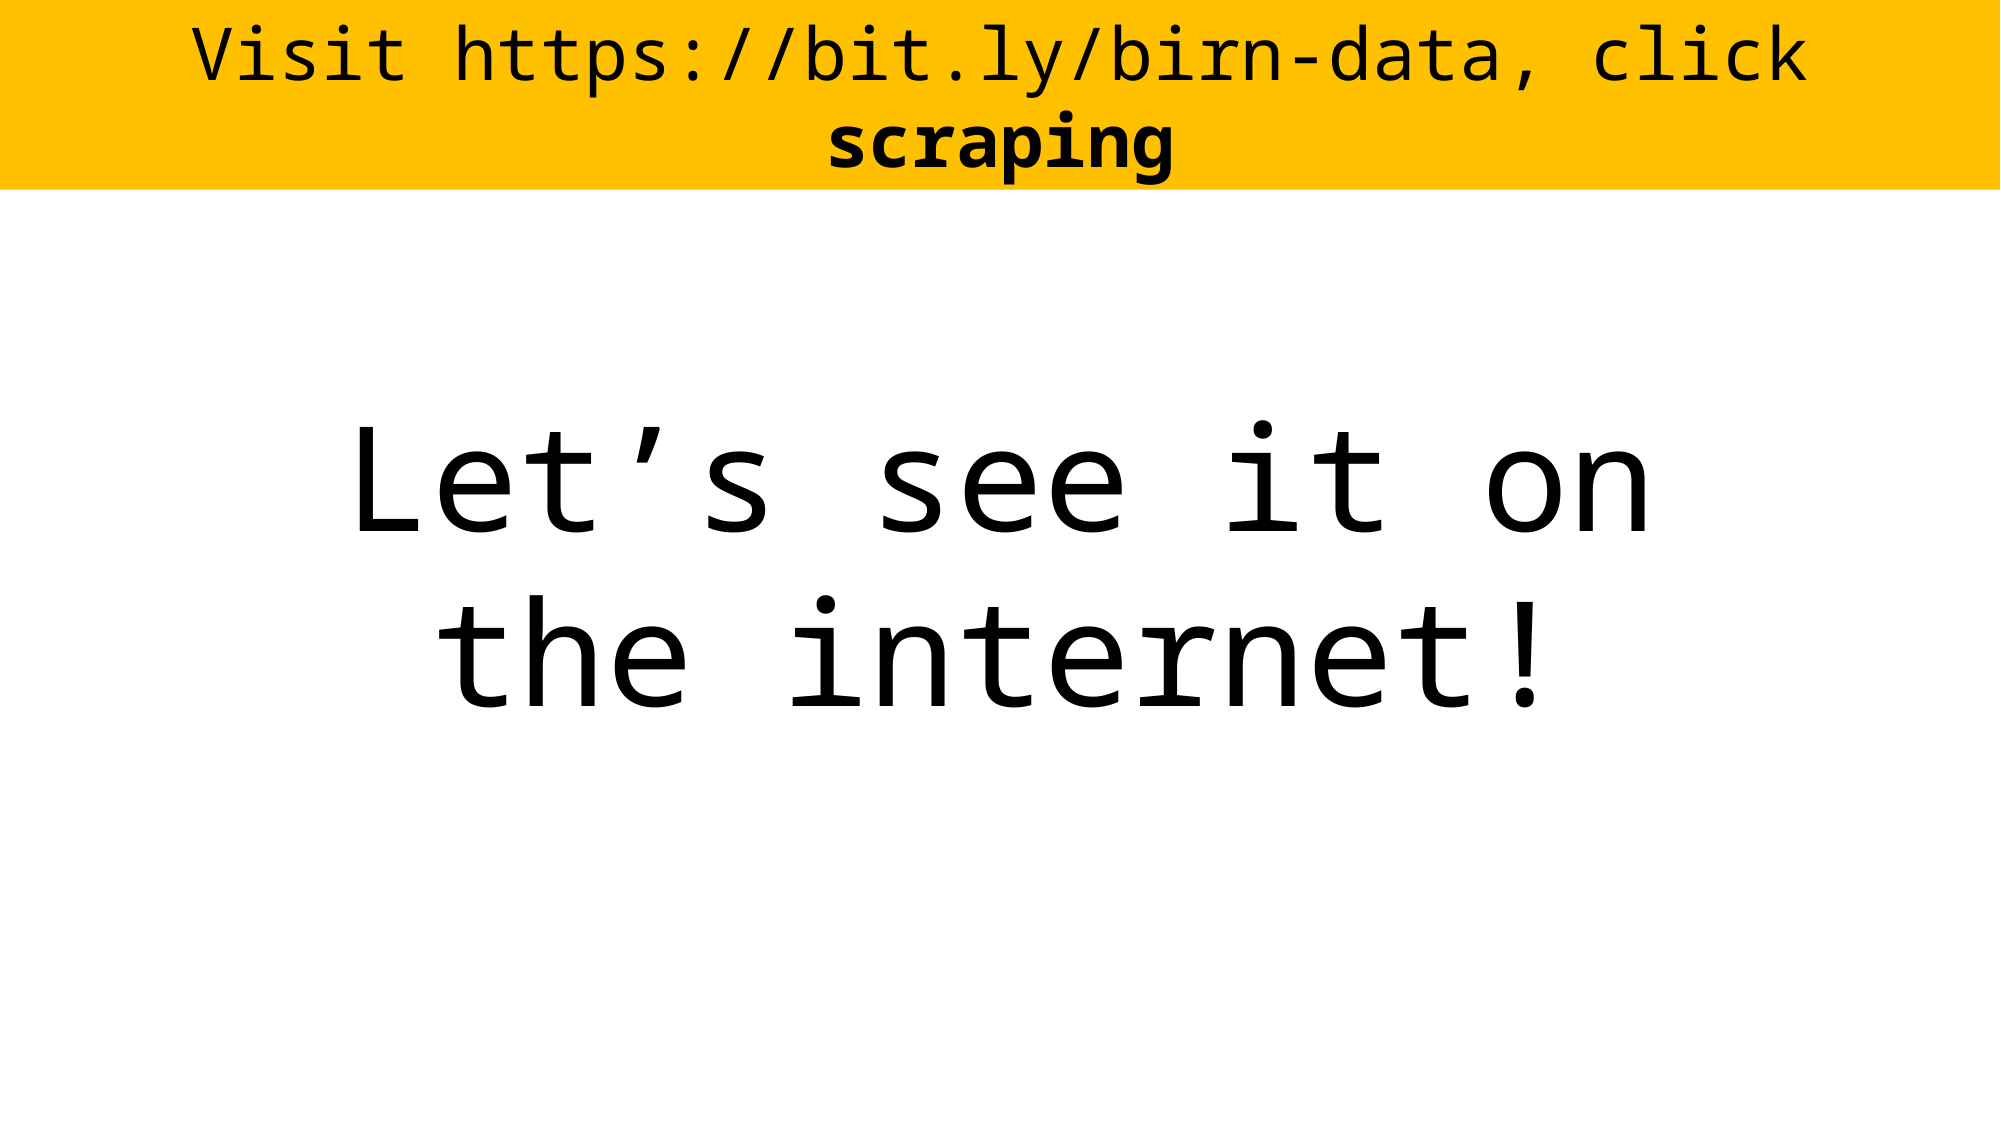

Visit https://bit.ly/birn-data, click scraping
Let’s see it on the internet!